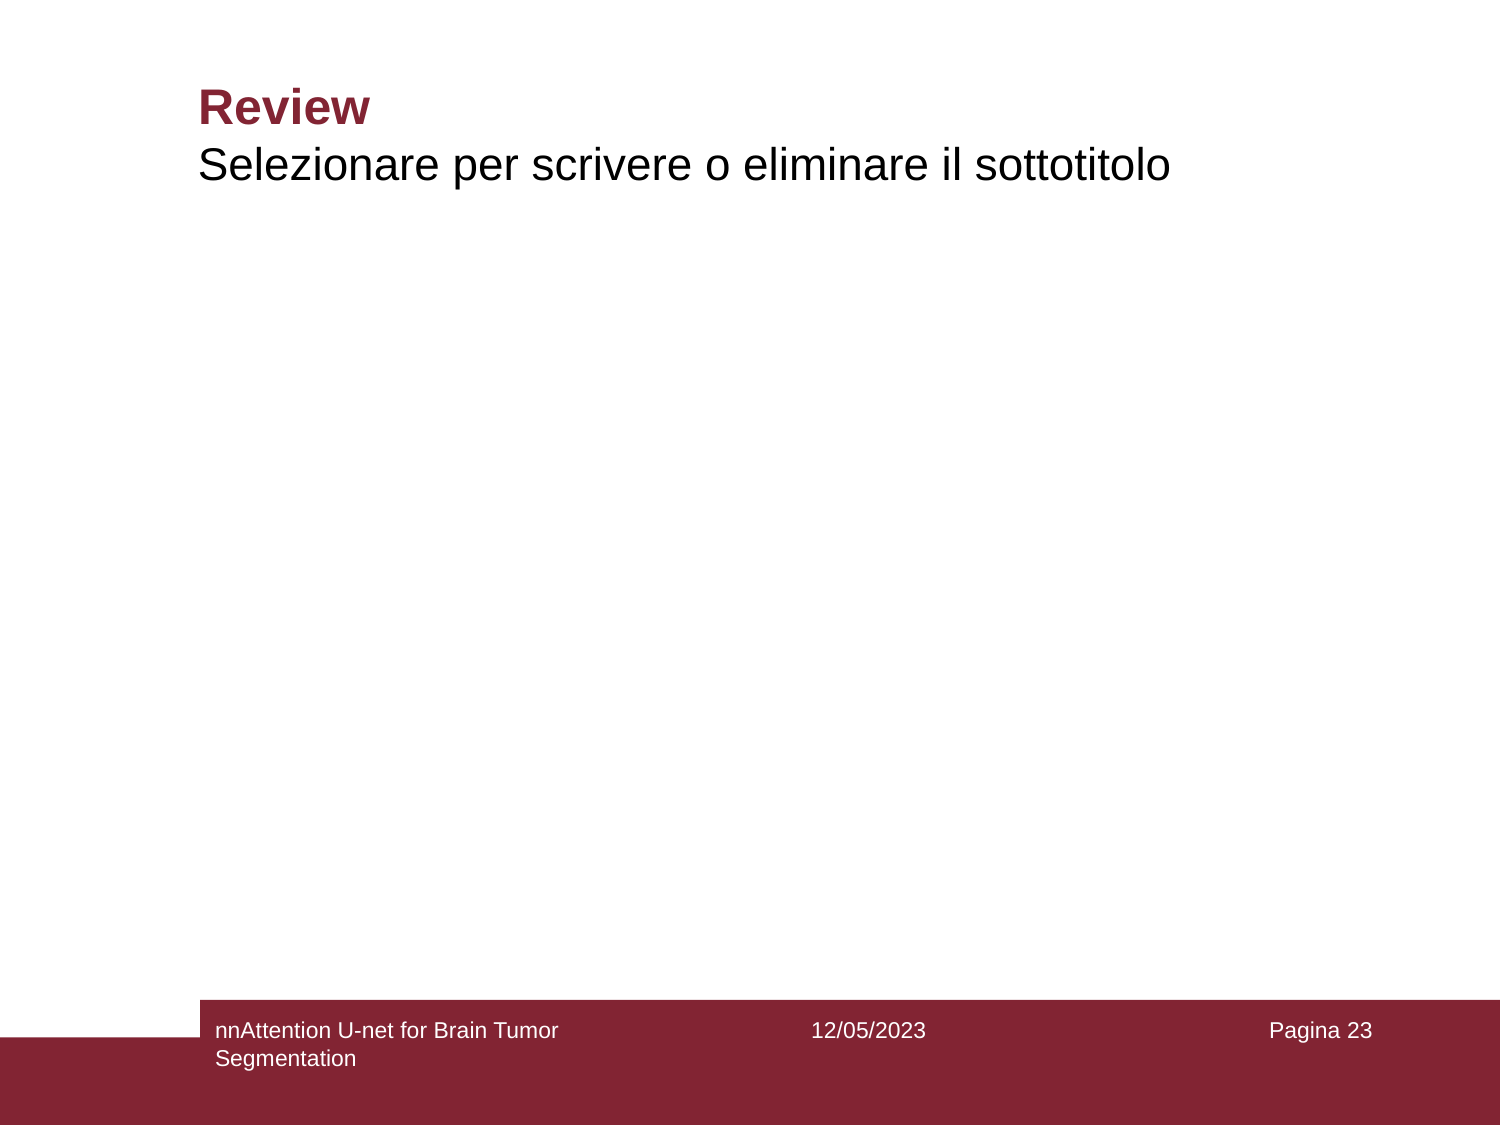

# Review
Selezionare per scrivere o eliminare il sottotitolo
nnAttention U-net for Brain Tumor Segmentation
12/05/2023
Pagina 23